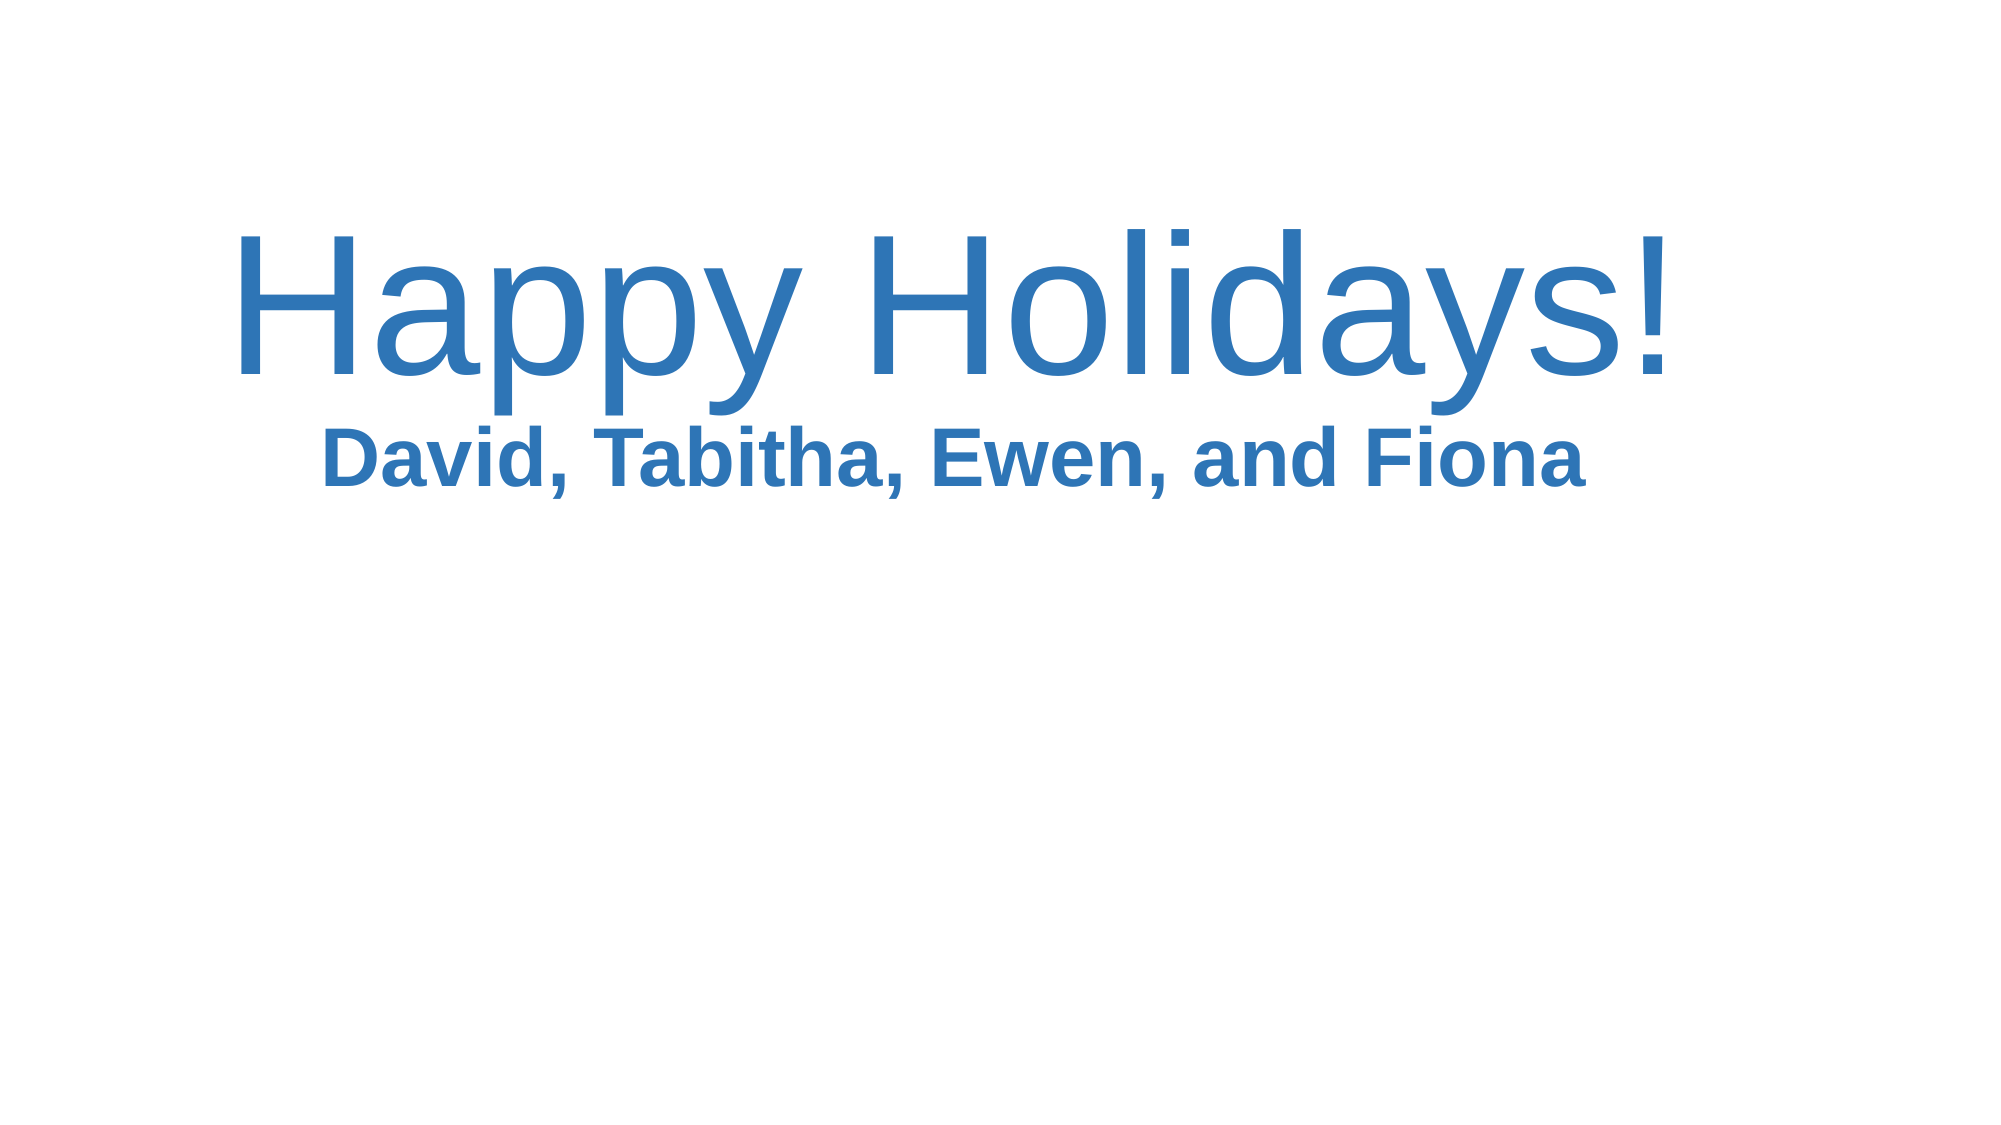

Happy Holidays!
David, Tabitha, Ewen, and Fiona